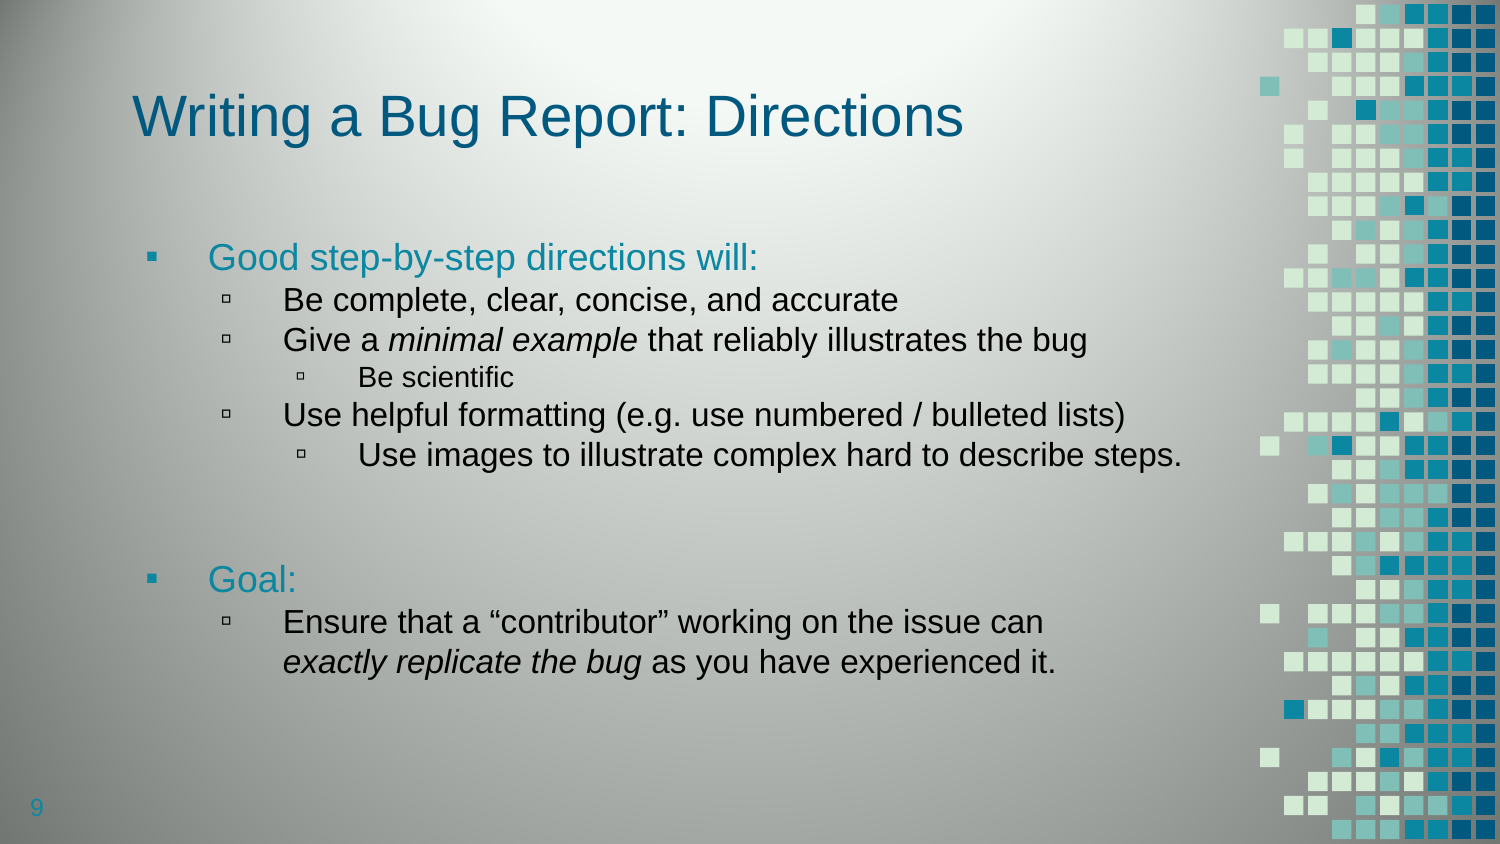

# Writing a Bug Report: Directions
Good step-by-step directions will:
Be complete, clear, concise, and accurate
Give a minimal example that reliably illustrates the bug
Be scientific
Use helpful formatting (e.g. use numbered / bulleted lists)
Use images to illustrate complex hard to describe steps.

Goal:
Ensure that a “contributor” working on the issue can
exactly replicate the bug as you have experienced it.
9